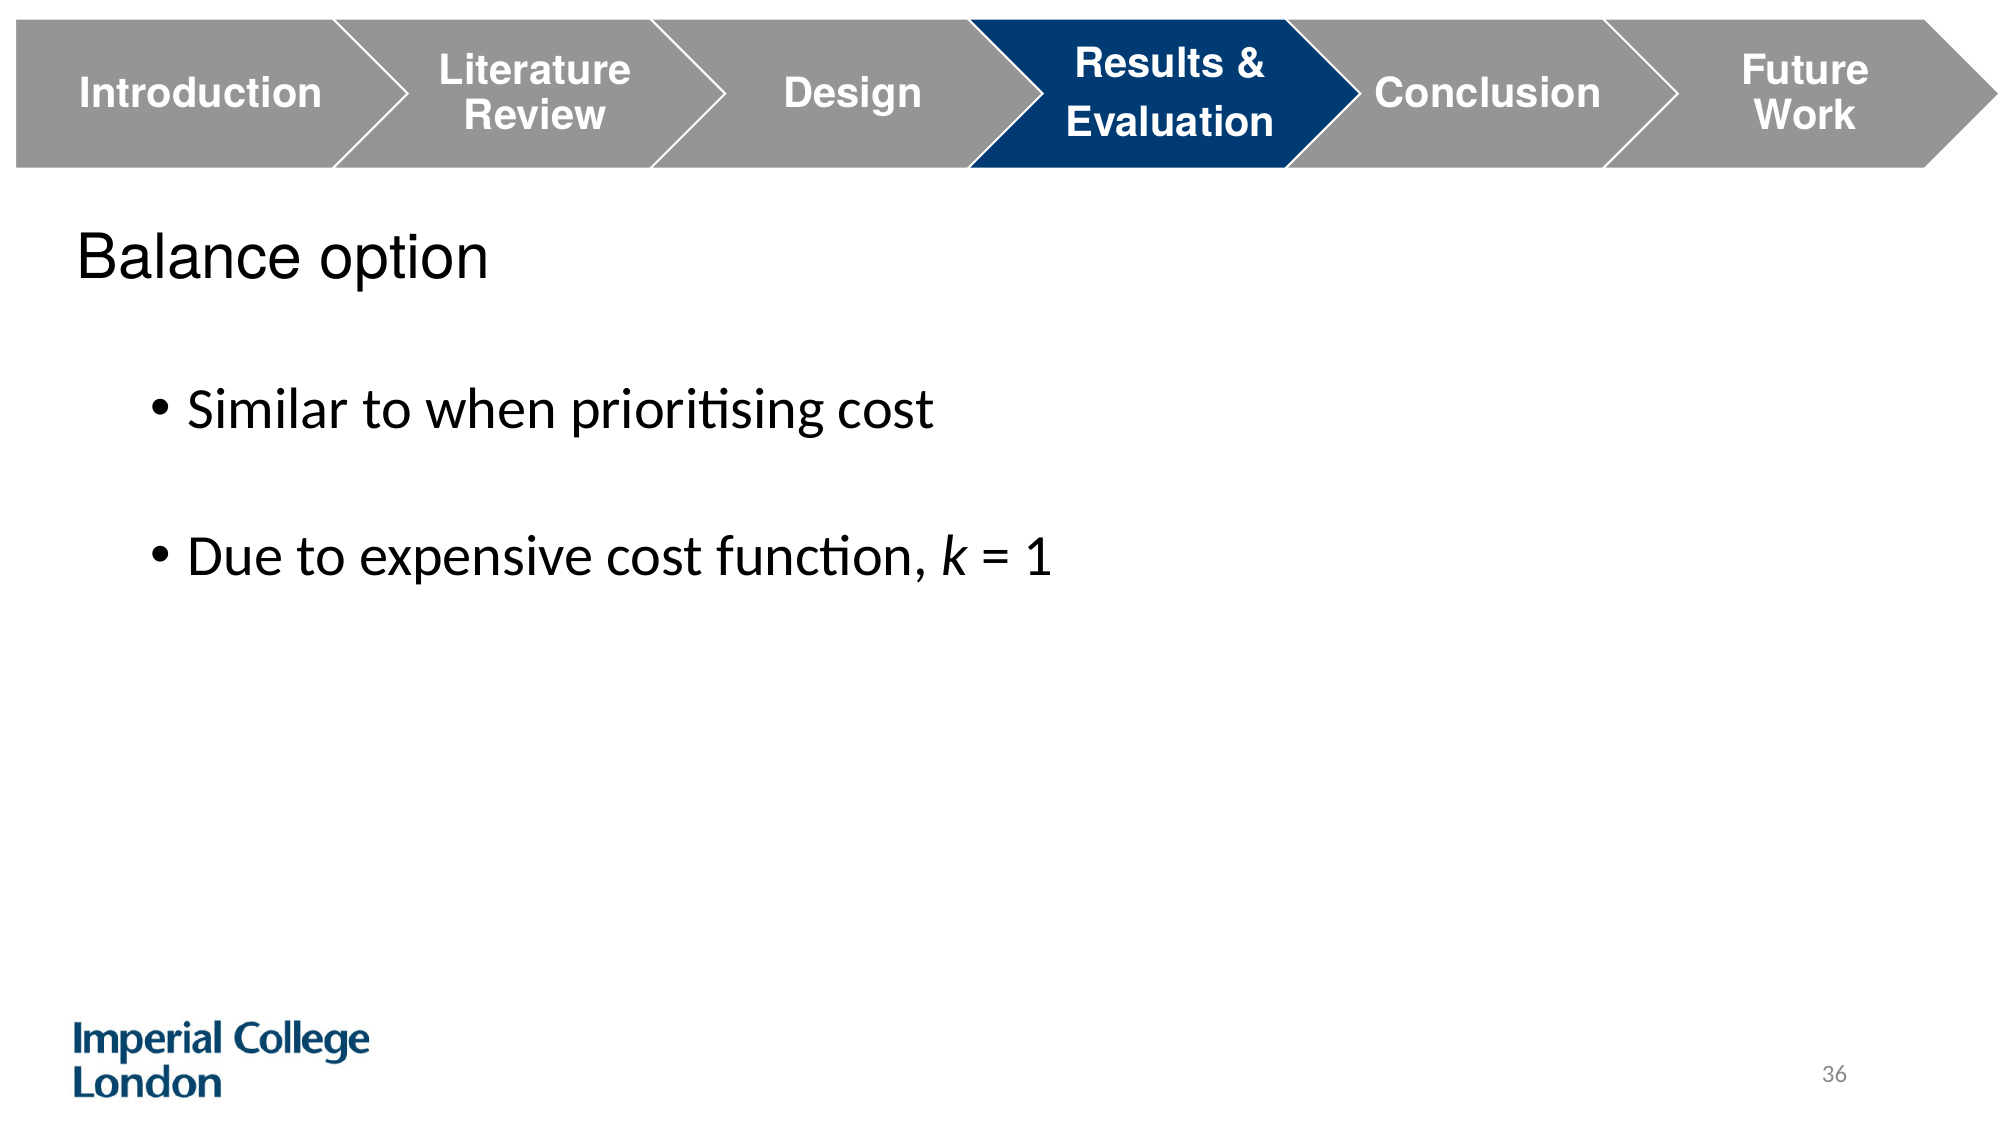

Balance option

Similar to when prioritising cost

Due to expensive cost function, k = 1
36